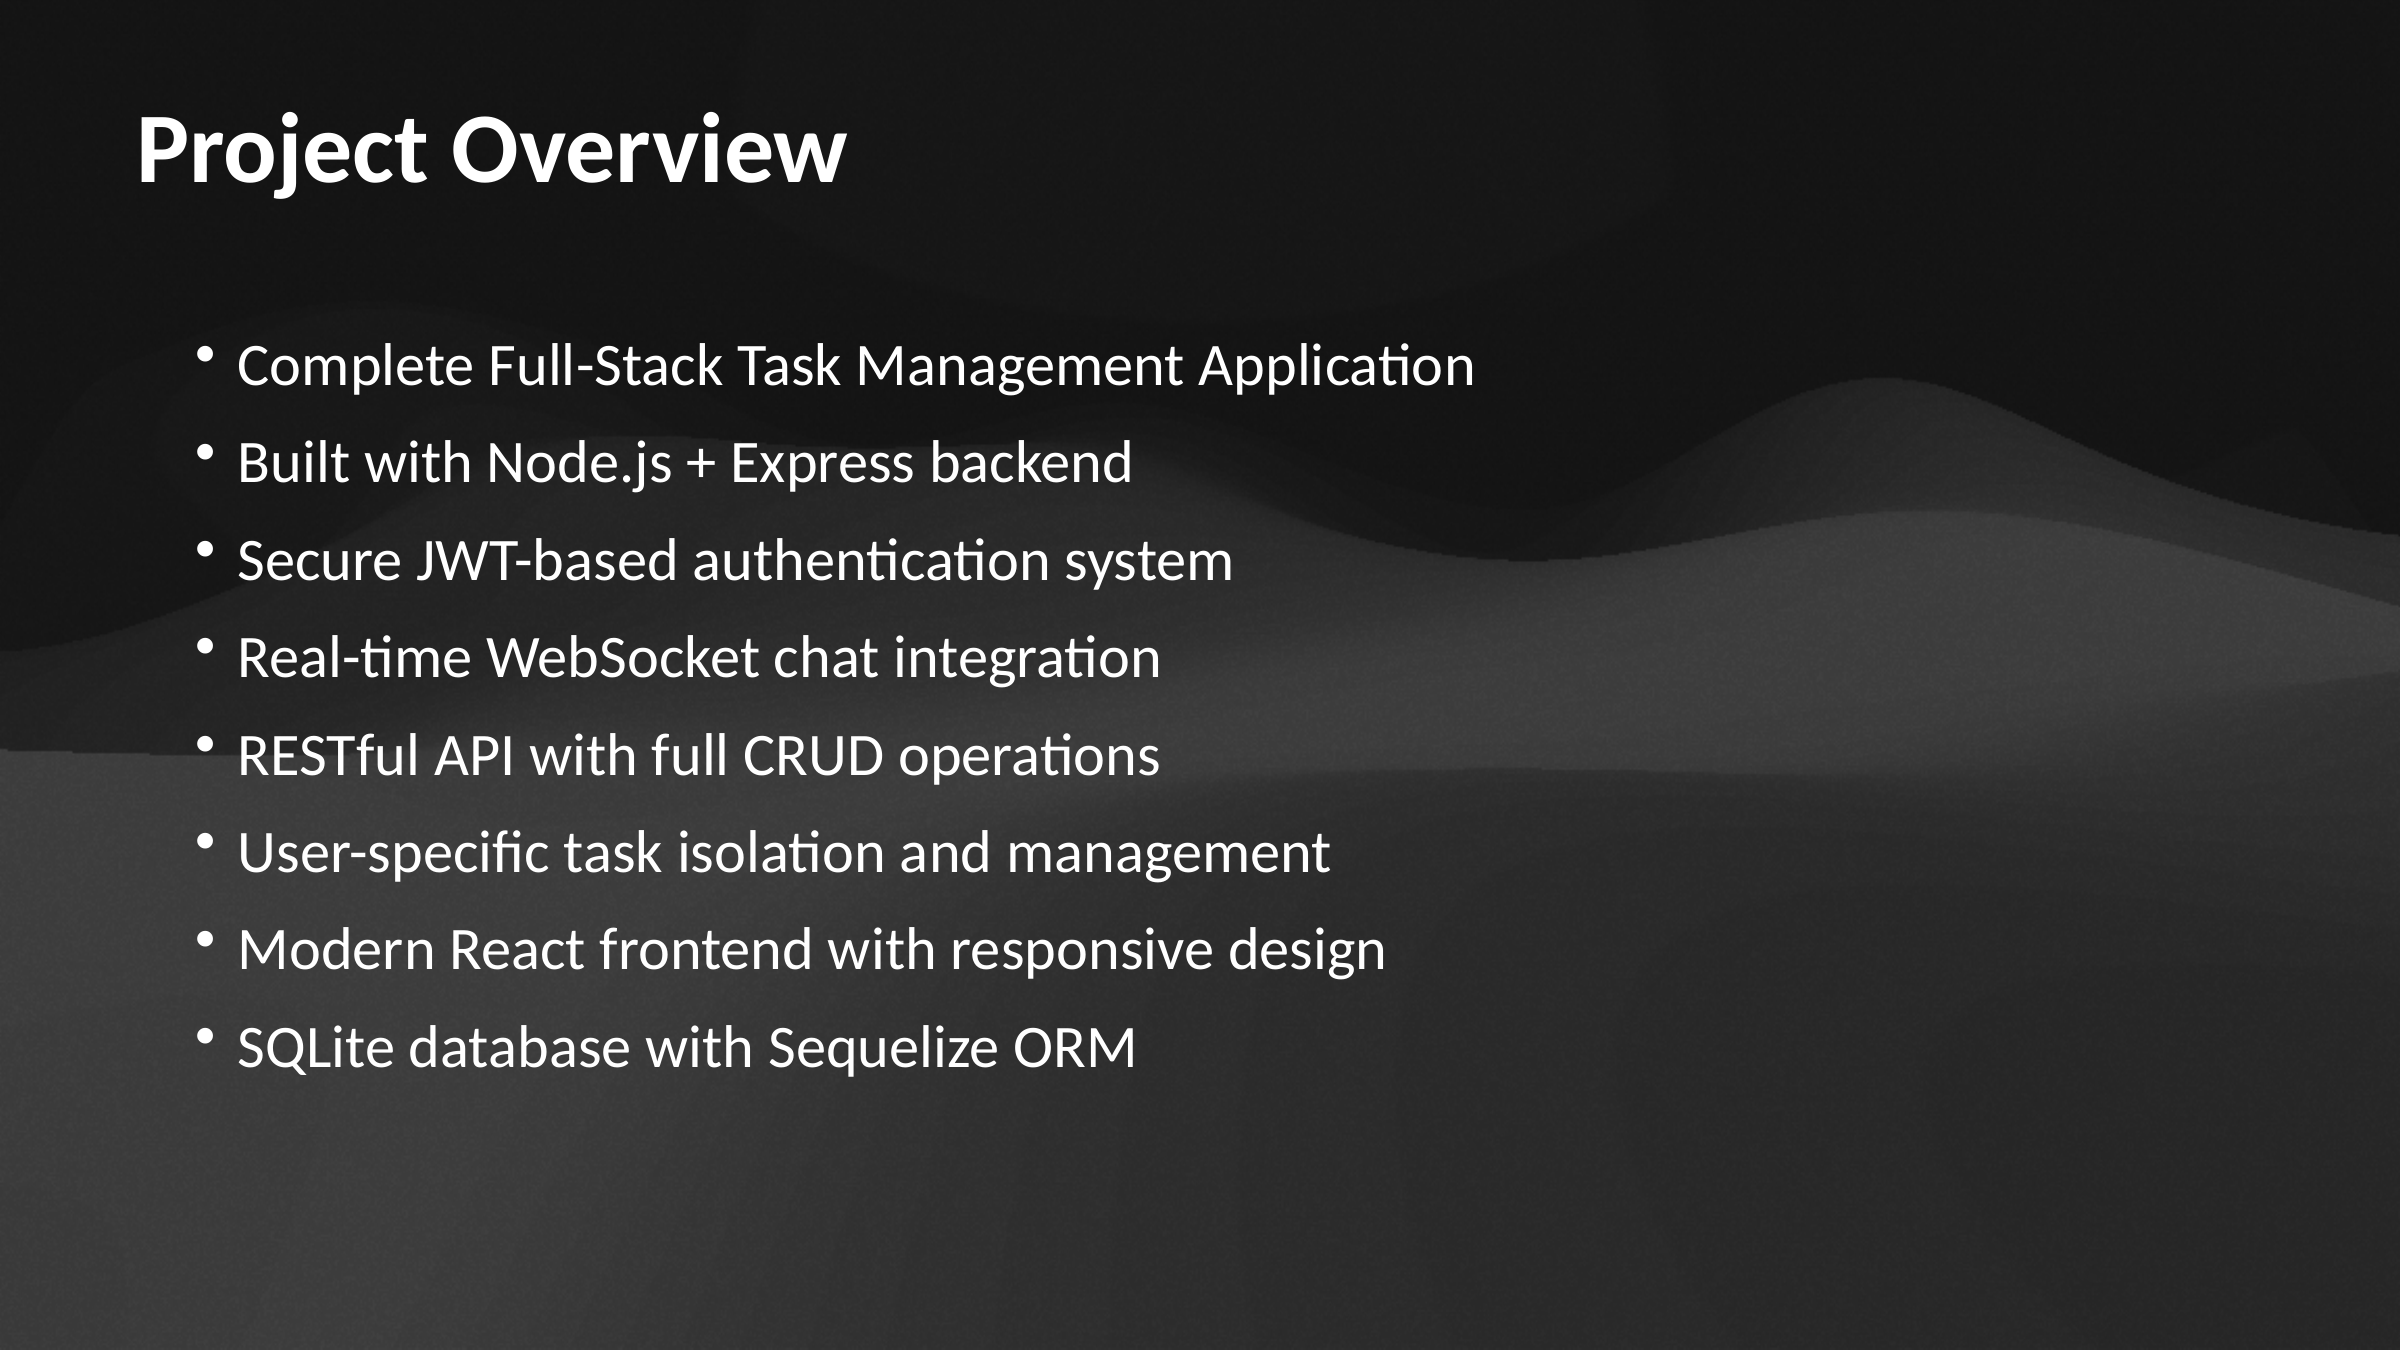

Project Overview
Complete Full-Stack Task Management Application
Built with Node.js + Express backend
Secure JWT-based authentication system
Real-time WebSocket chat integration
RESTful API with full CRUD operations
User-specific task isolation and management
Modern React frontend with responsive design
SQLite database with Sequelize ORM